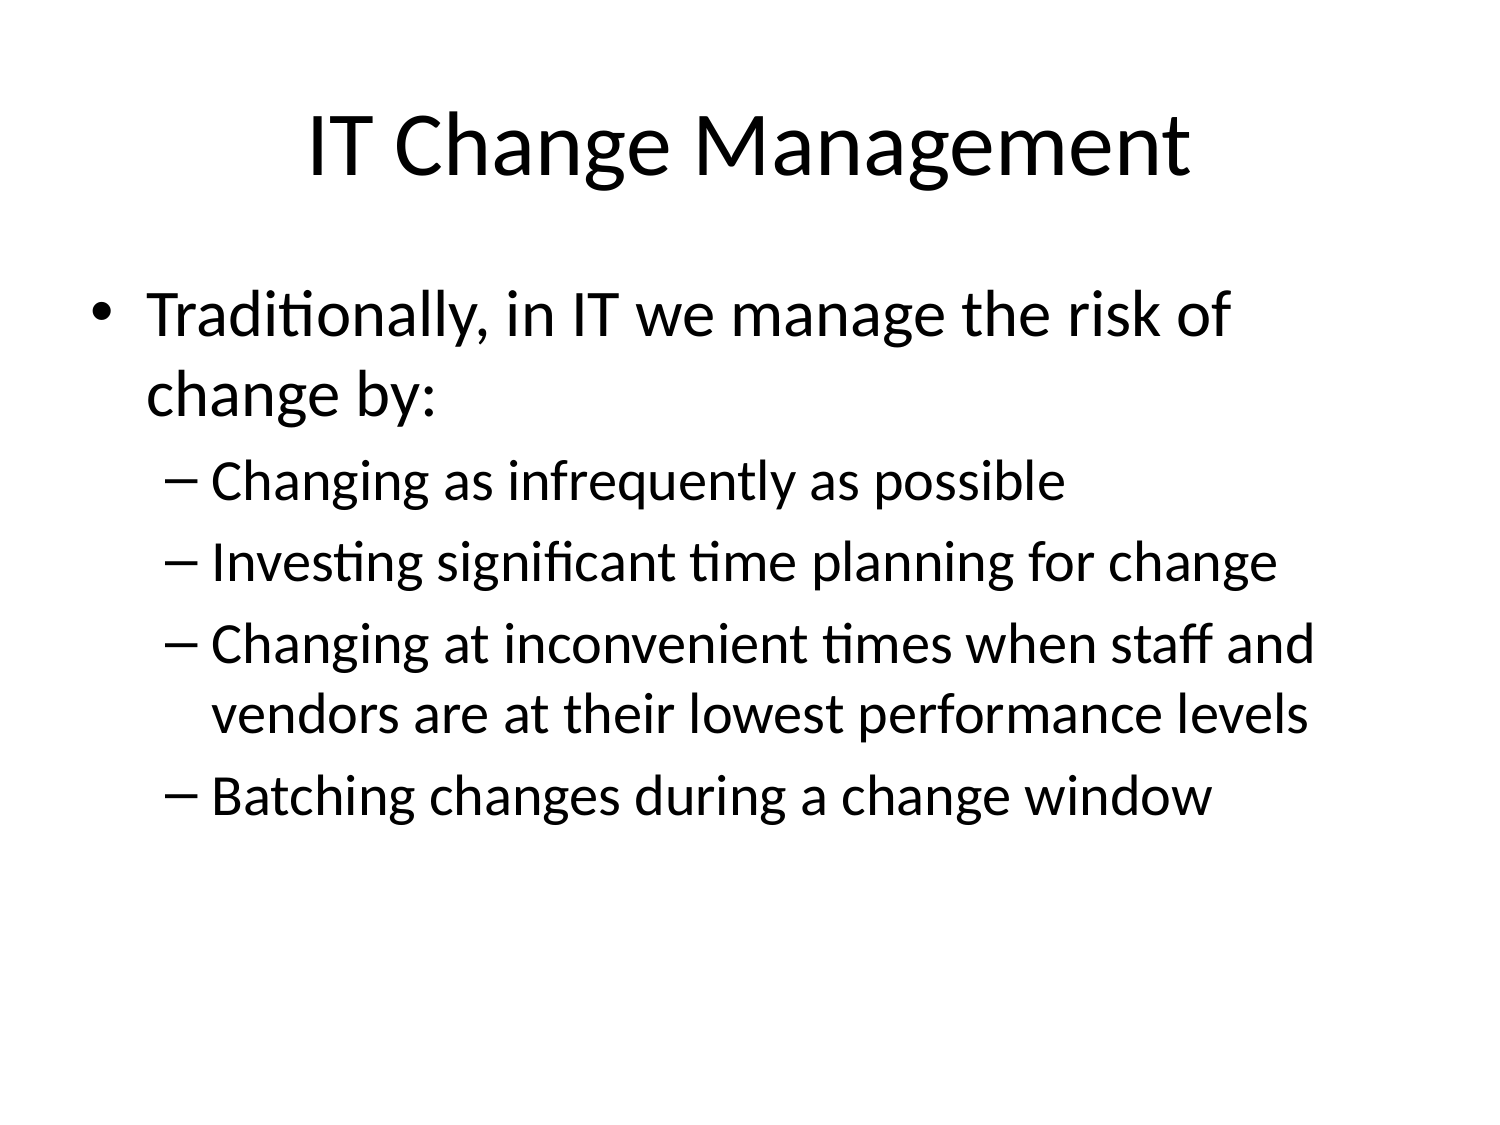

# IT Change Management
Traditionally, in IT we manage the risk of change by:
Changing as infrequently as possible
Investing significant time planning for change
Changing at inconvenient times when staff and vendors are at their lowest performance levels
Batching changes during a change window